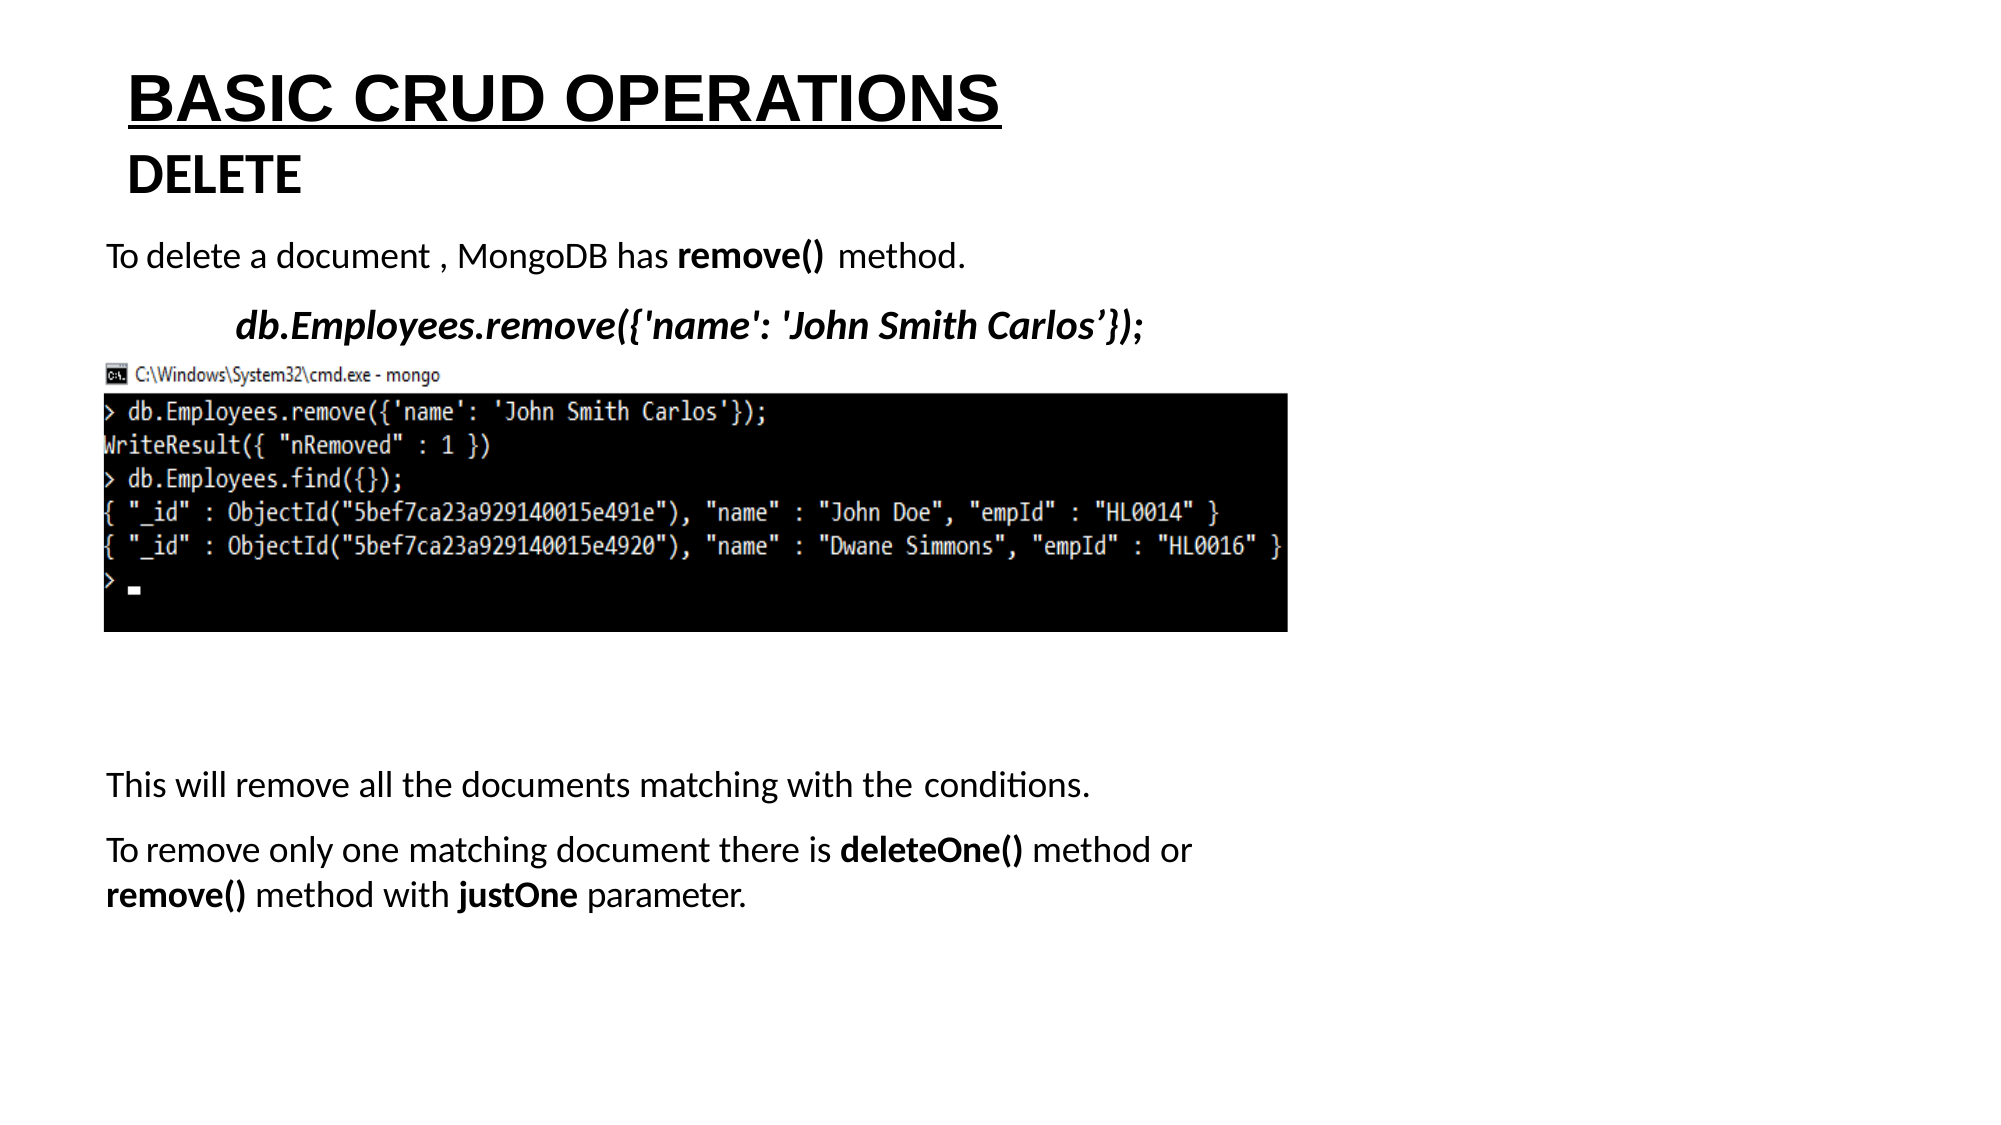

BASIC CRUD OPERATIONS
DELETE
To delete a document , MongoDB has remove() method.
db.Employees.remove({'name': 'John Smith Carlos’});

This will remove all the documents matching with the conditions.
To remove only one matching document there is deleteOne() method or
remove() method with justOne parameter.